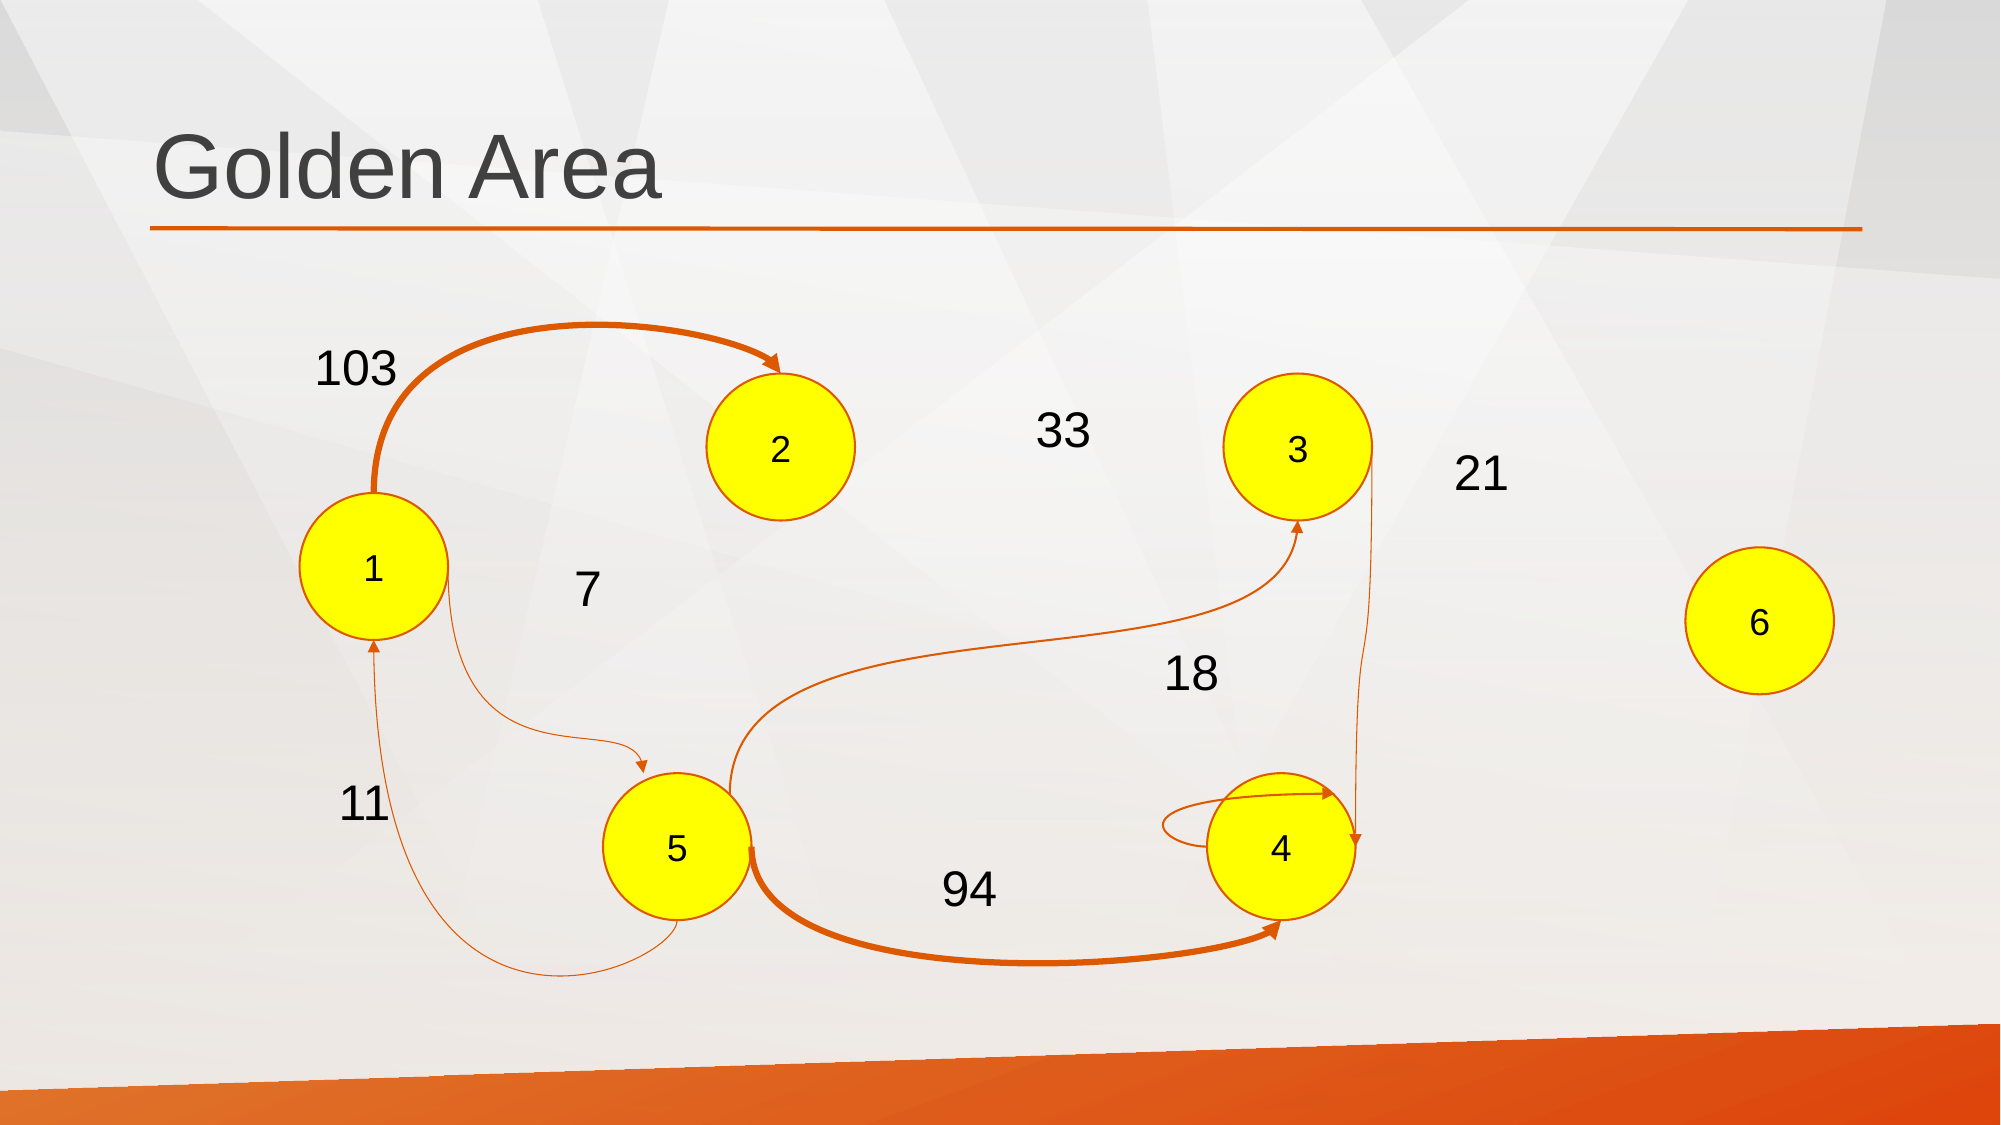

# Golden Area
103
2
3
33
21
1
6
7
18
11
5
4
94